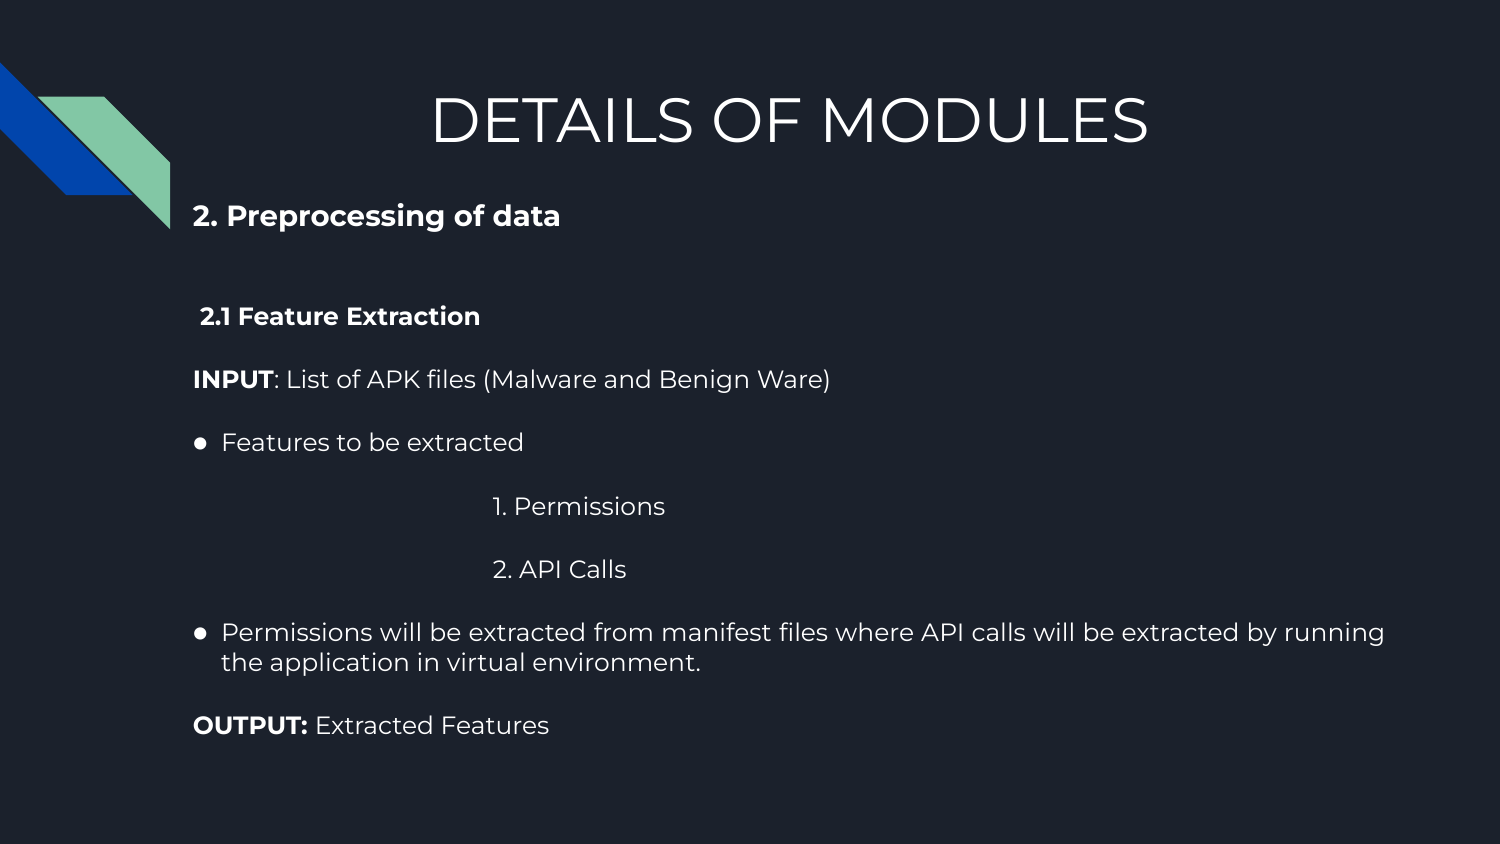

# DETAILS OF MODULES
2. Preprocessing of data
 2.1 Feature Extraction
INPUT: List of APK files (Malware and Benign Ware)
Features to be extracted
		1. Permissions
		2. API Calls
Permissions will be extracted from manifest files where API calls will be extracted by running the application in virtual environment.
OUTPUT: Extracted Features